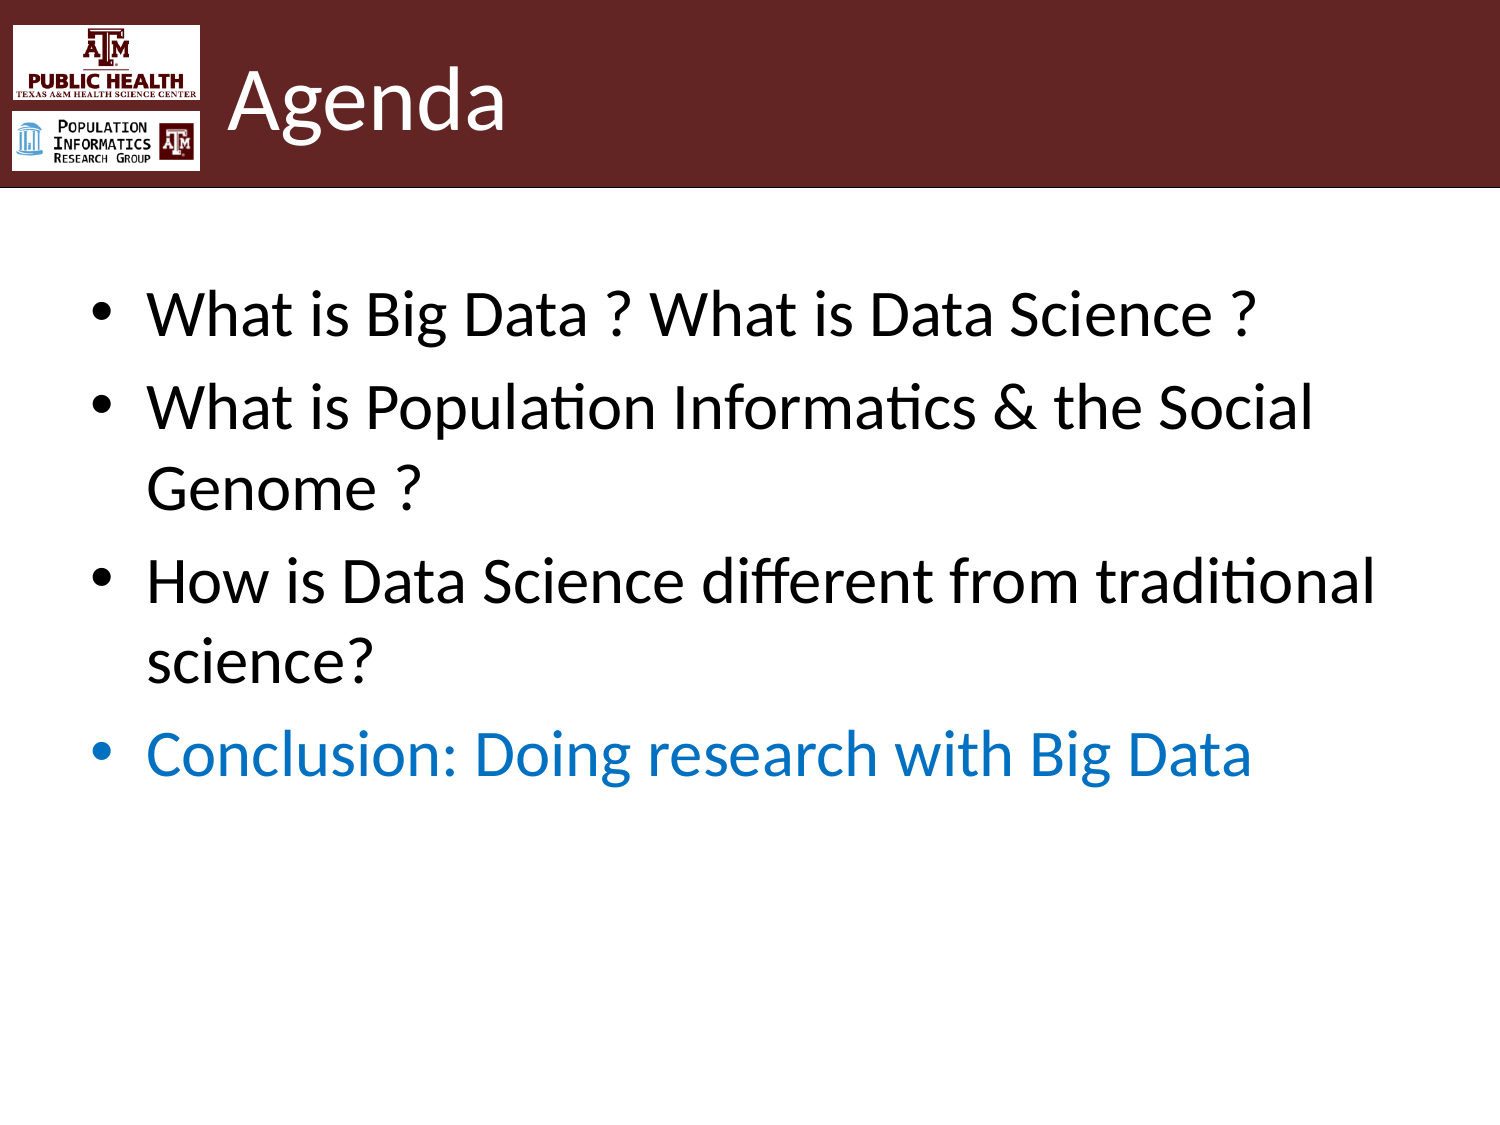

# Agenda
What is Big Data ? What is Data Science ?
What is Population Informatics & the Social Genome ?
How is Data Science different from traditional science?
Conclusion: Doing research with Big Data